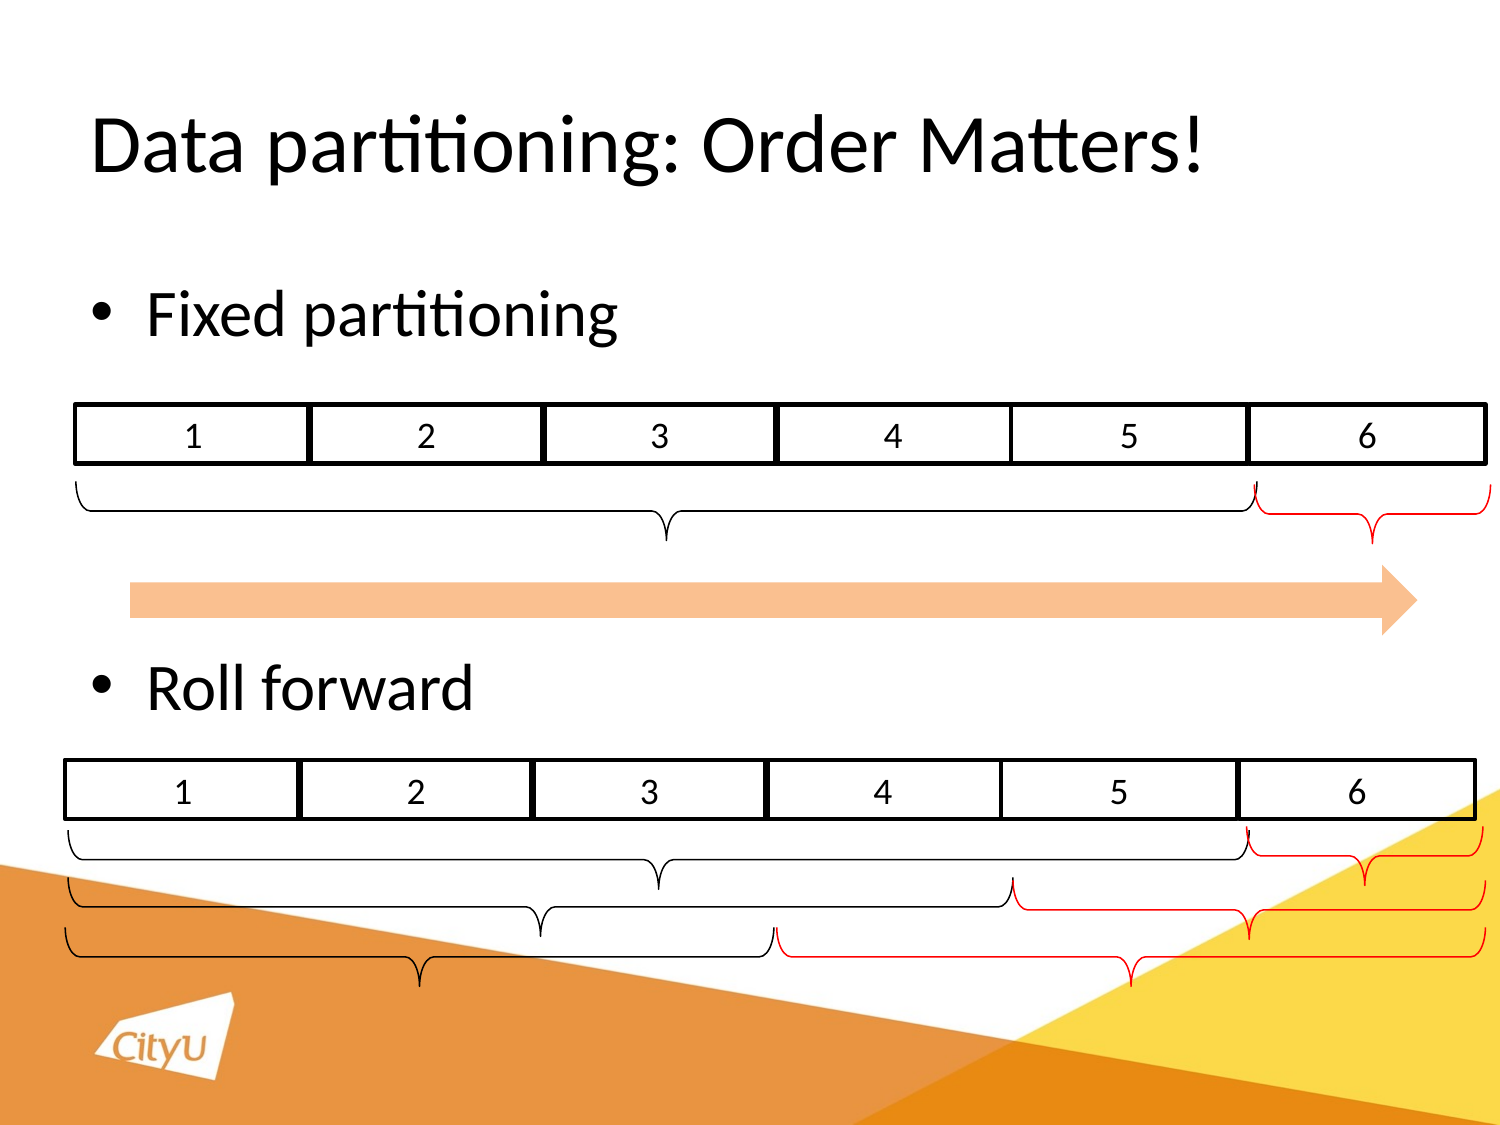

# Data partitioning: Order Matters!
Fixed partitioning

Roll forward

1
2
3
4
5
6

1
2
3
4
5
6